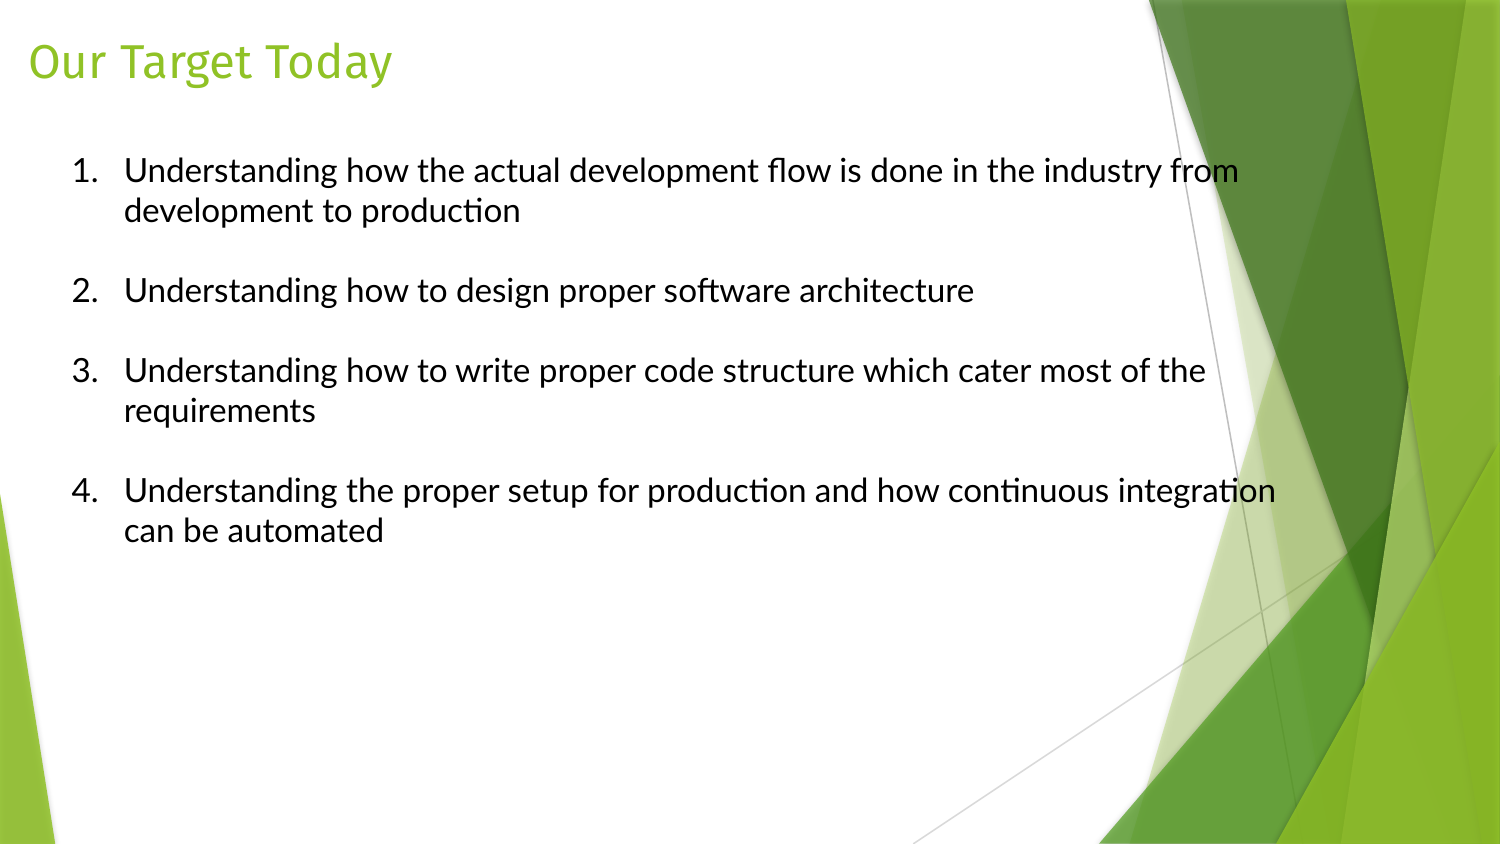

# Our Target Today
Understanding how the actual development flow is done in the industry from development to production

Understanding how to design proper software architecture

Understanding how to write proper code structure which cater most of the requirements

Understanding the proper setup for production and how continuous integration can be automated